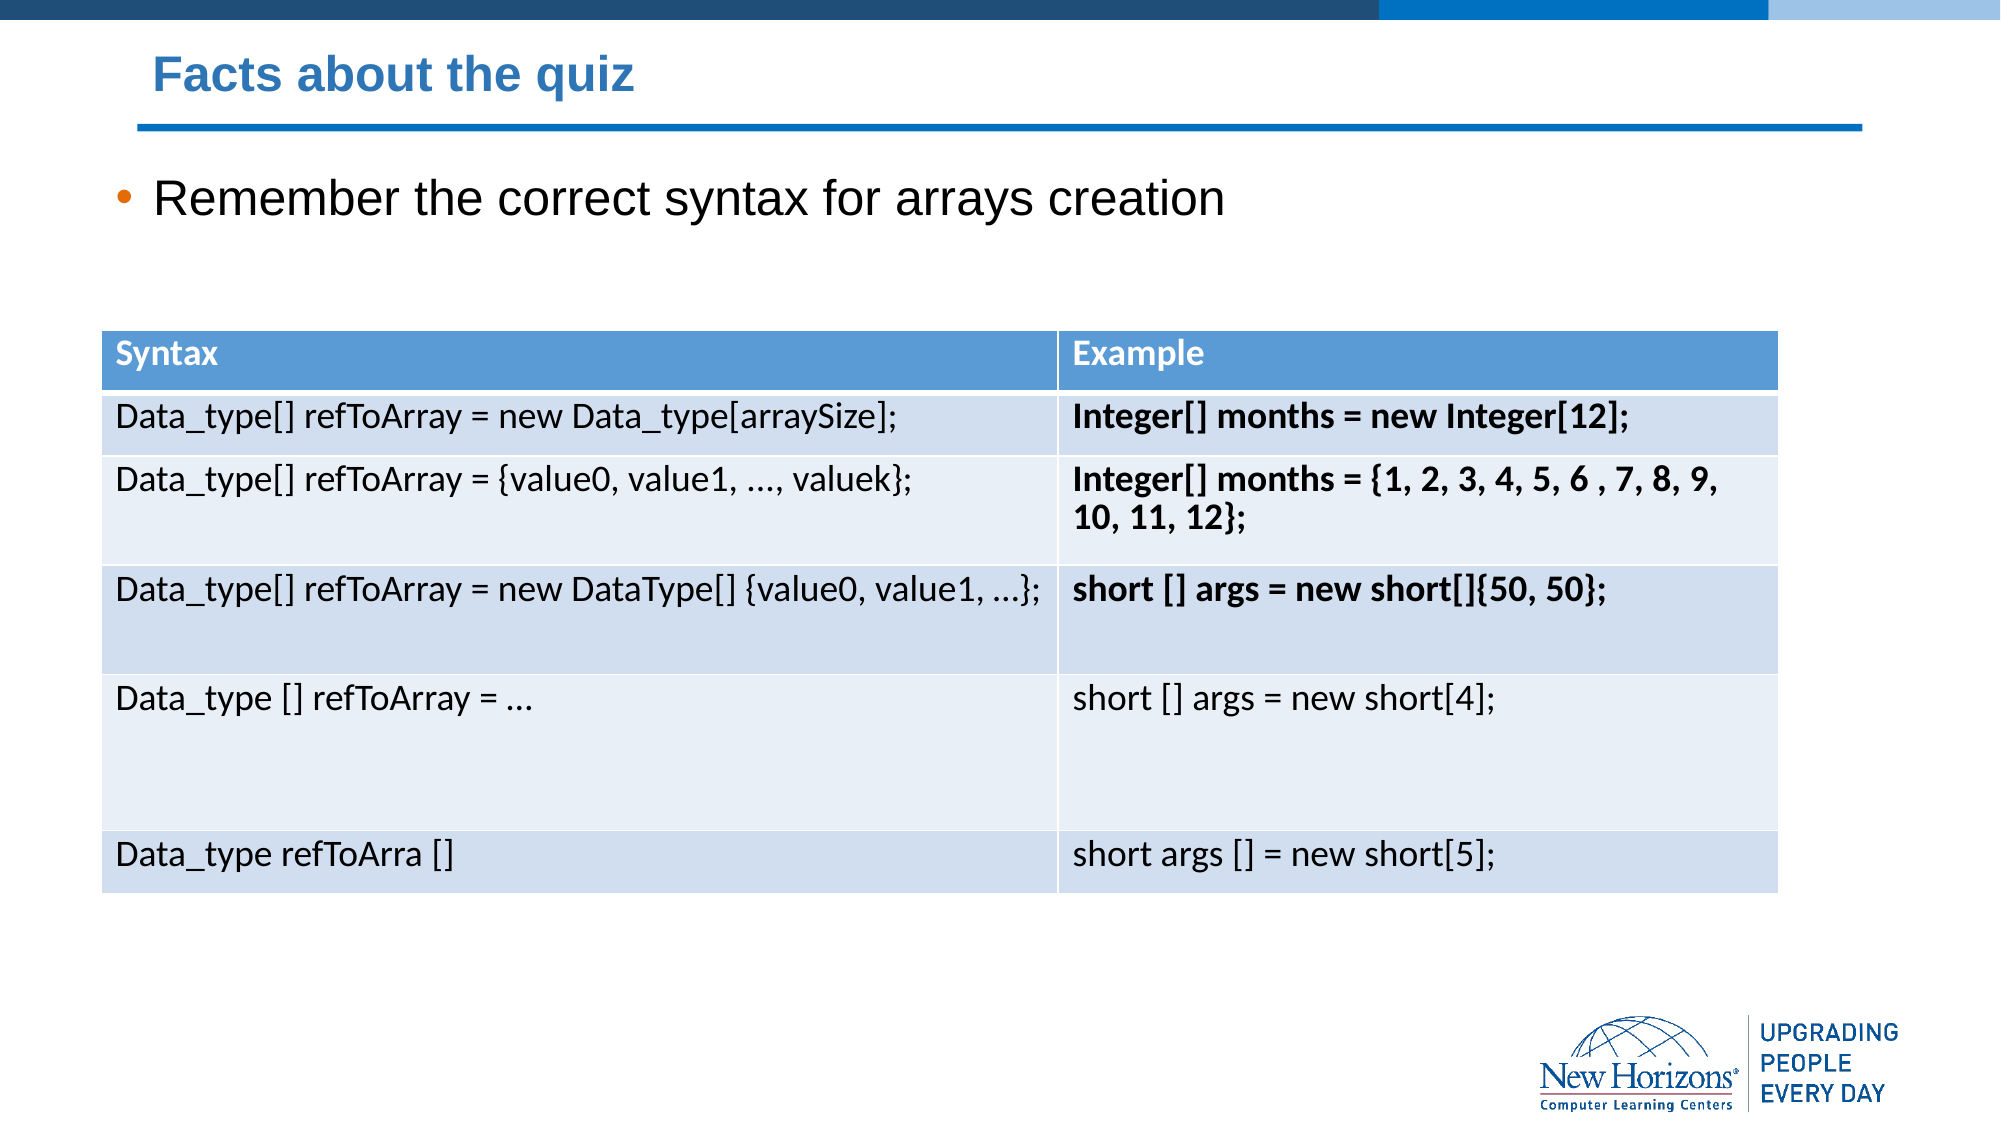

# Facts about the quiz
Remember the correct syntax for arrays creation

| Syntax | Example |
| --- | --- |
| Data\_type[] refToArray = new Data\_type[arraySize]; | Integer[] months = new Integer[12]; |
| Data\_type[] refToArray = {value0, value1, ..., valuek}; | Integer[] months = {1, 2, 3, 4, 5, 6 , 7, 8, 9, 10, 11, 12}; |
| Data\_type[] refToArray = new DataType[] {value0, value1, …}; | short [] args = new short[]{50, 50}; |
| Data\_type [] refToArray = … | short [] args = new short[4]; |
| Data\_type refToArra [] | short args [] = new short[5]; |